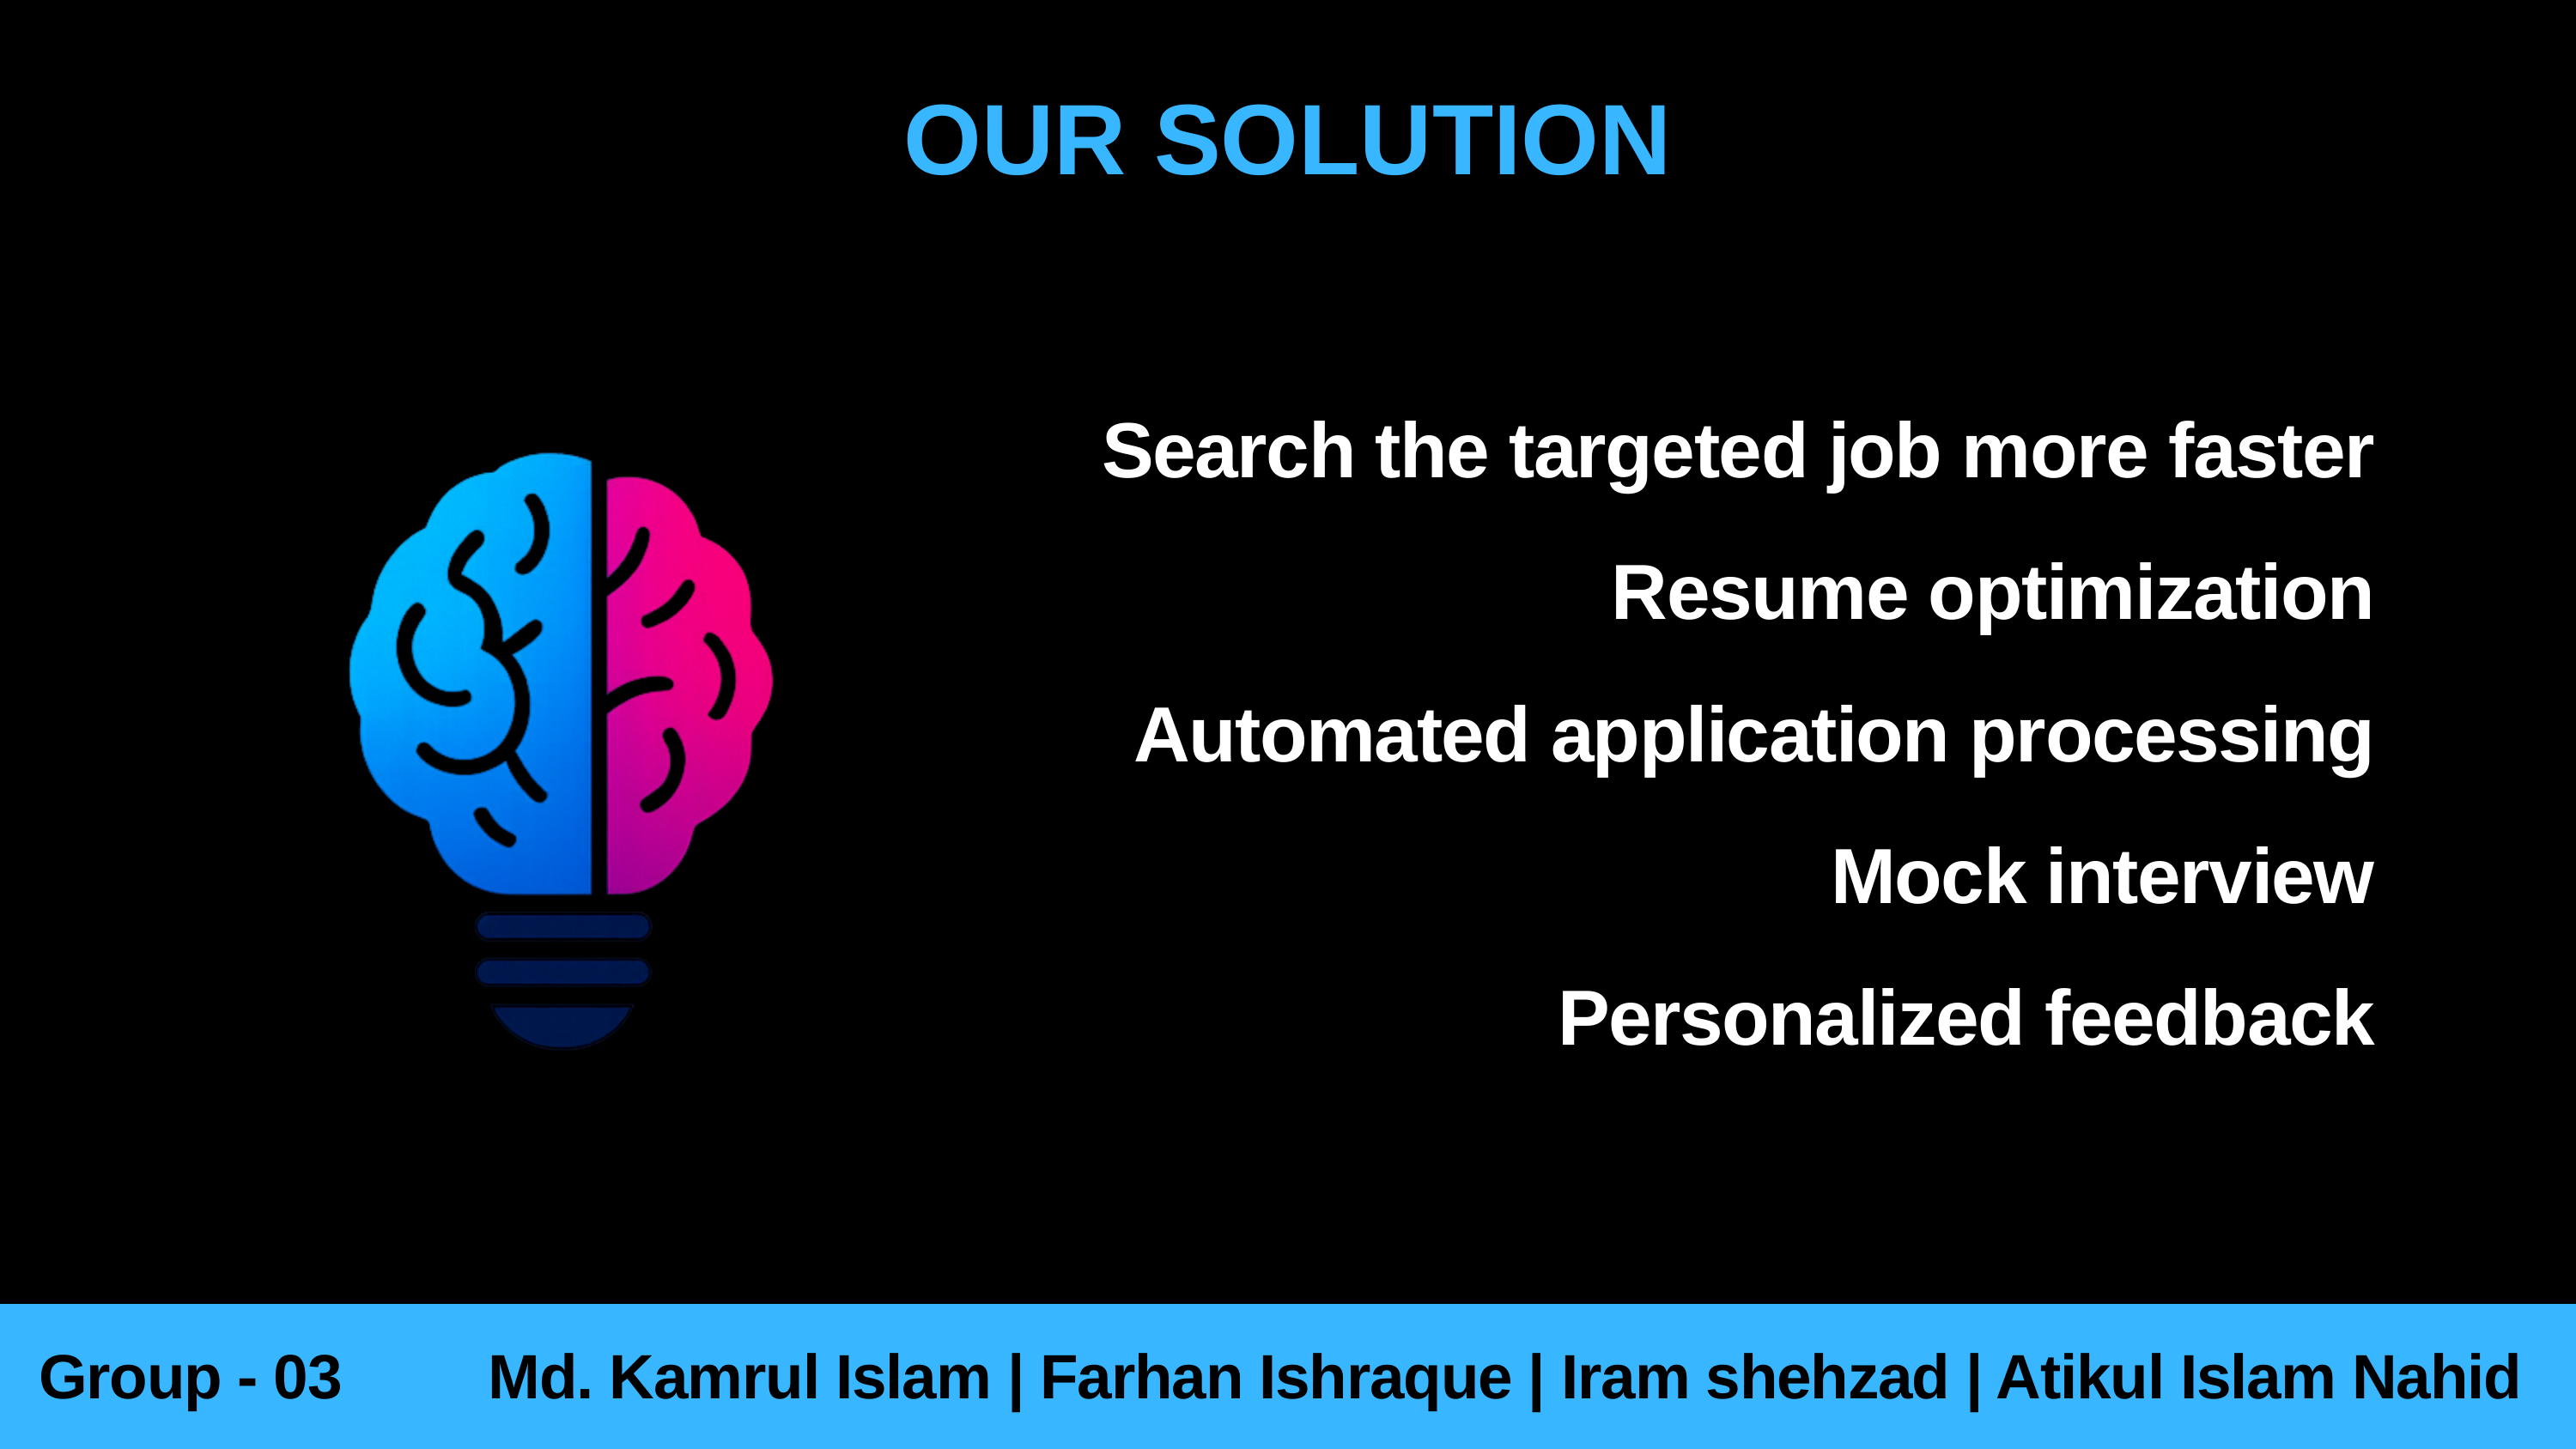

OUR SOLUTION

Search the targeted job more faster
Resume optimization
Automated application processing
Mock interview
Personalized feedback

Group - 03
Md. Kamrul Islam | Farhan Ishraque | Iram shehzad | Atikul Islam Nahid